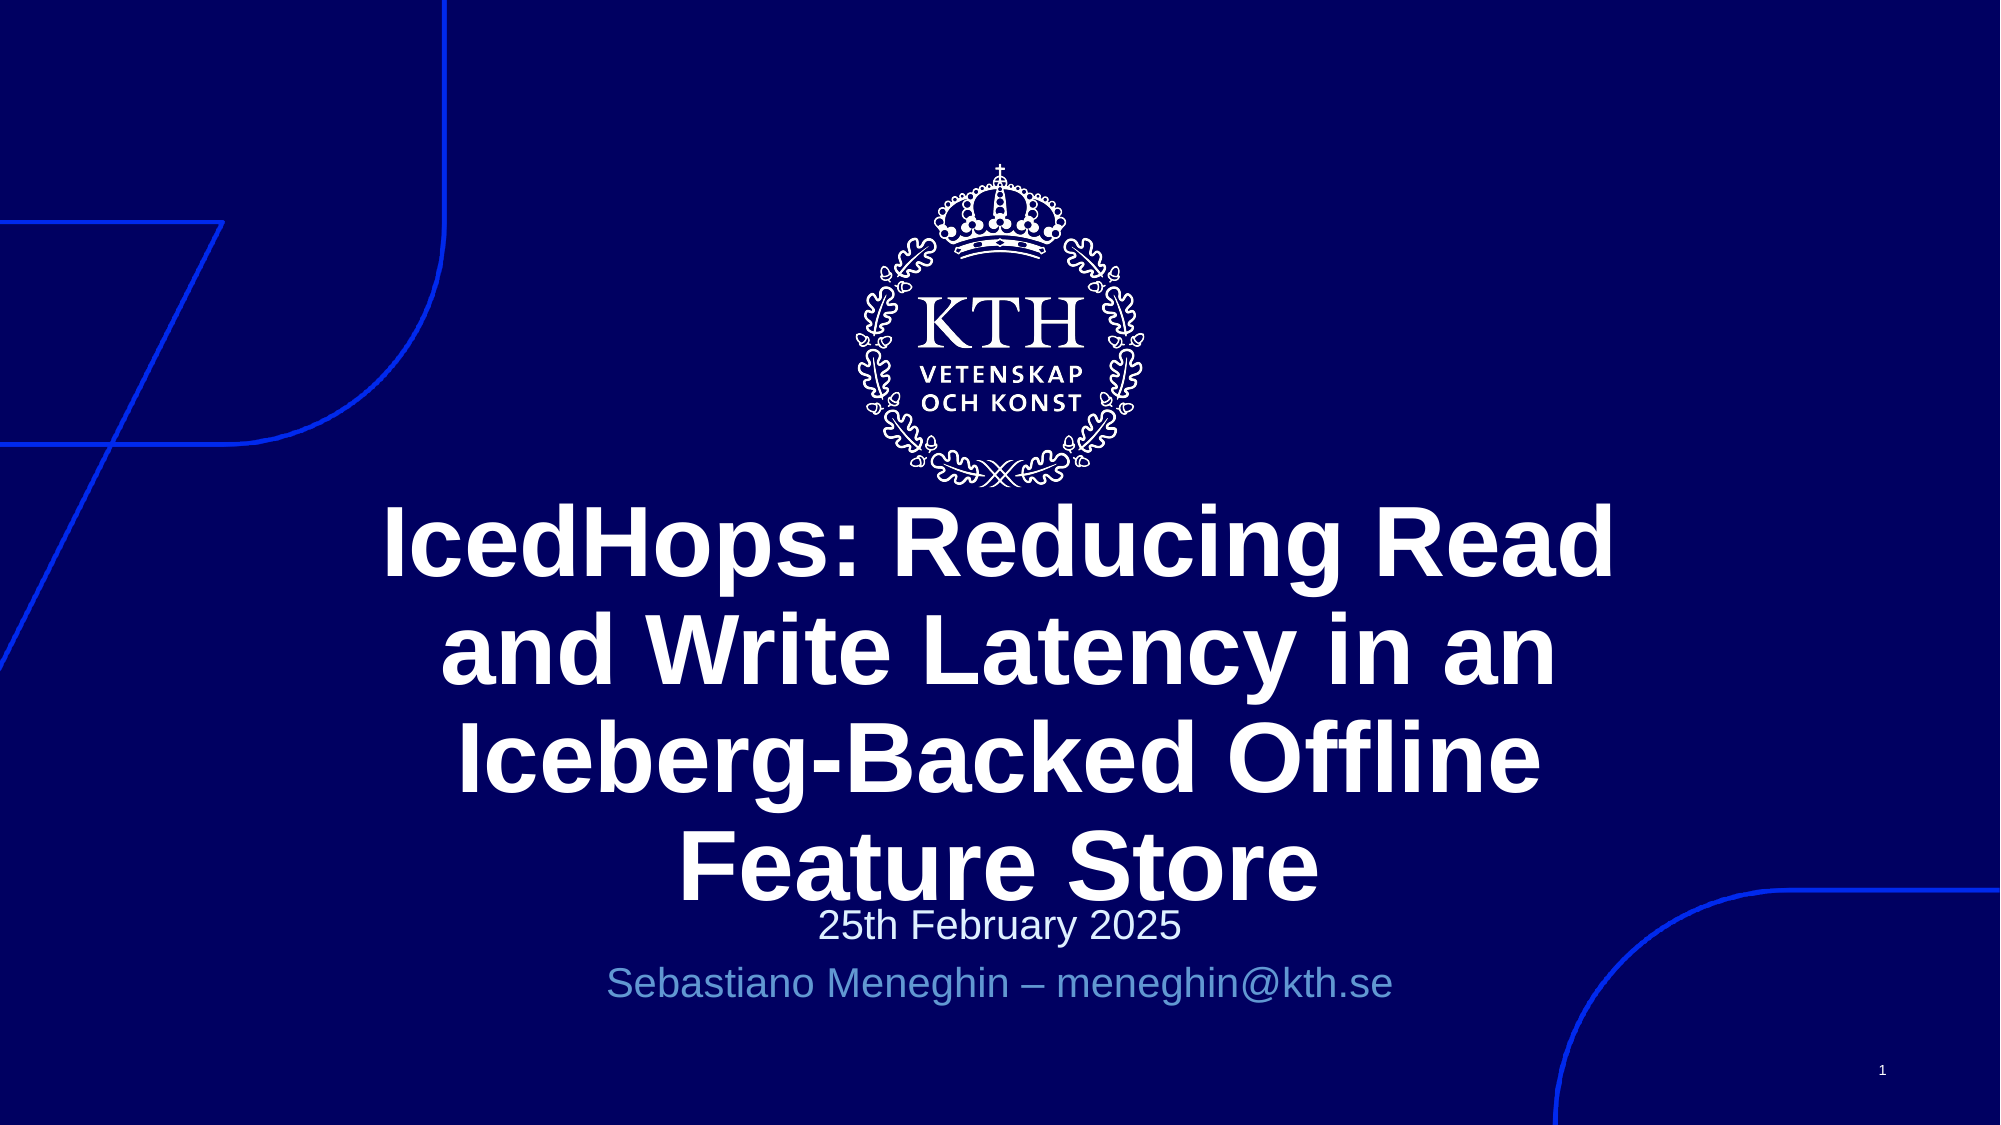

# IcedHops: Reducing Read and Write Latency in an Iceberg-Backed Offline Feature Store
25th February 2025
Sebastiano Meneghin – meneghin@kth.se
1